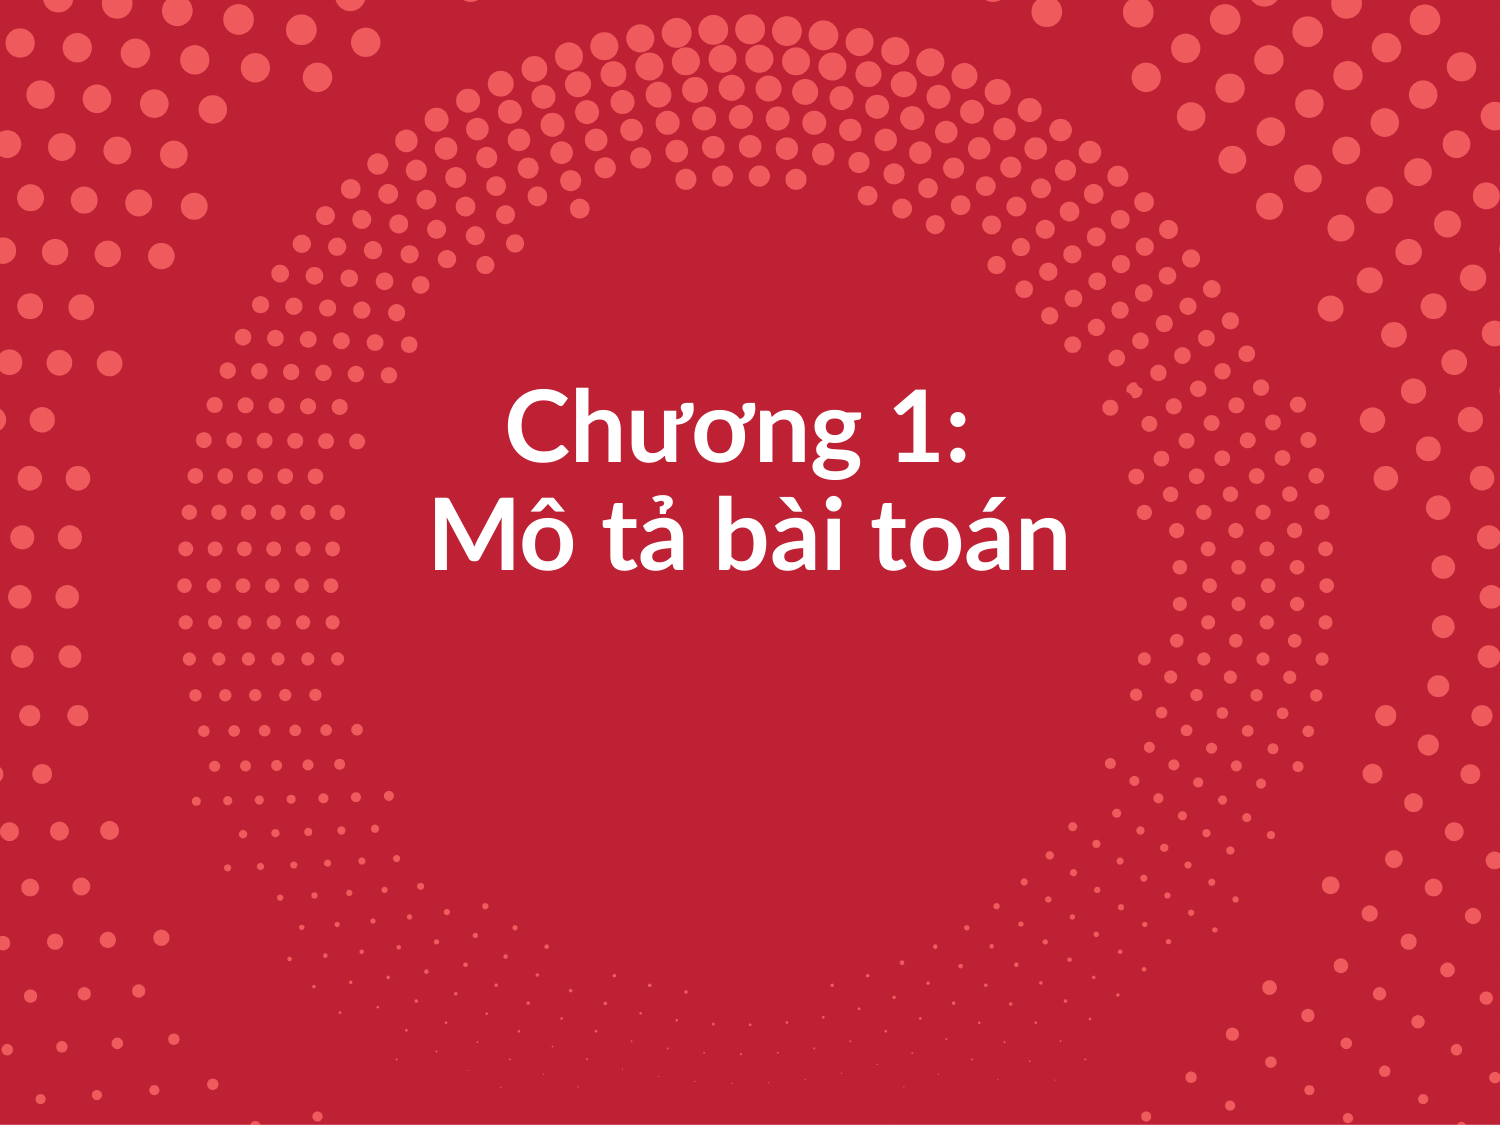

# Chương 1: Mô tả bài toán